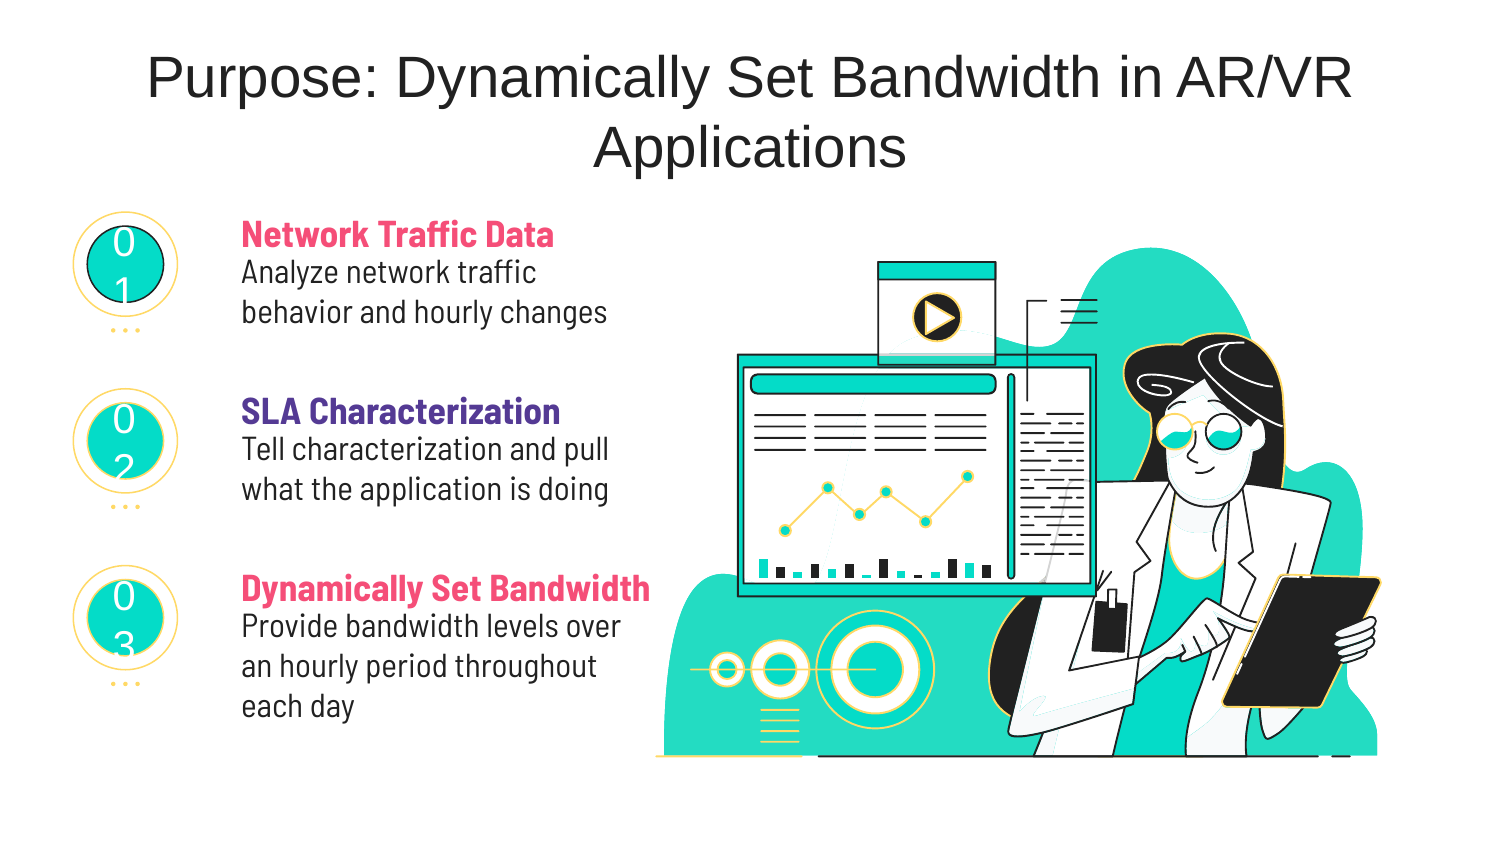

# Purpose: Dynamically Set Bandwidth in AR/VR Applications
Network Traffic Data

Analyze network traffic behavior and hourly changes
01

SLA Characterization

Tell characterization and pull what the application is doing
02
Dynamically Set Bandwidth

Provide bandwidth levels over an hourly period throughout each day
03